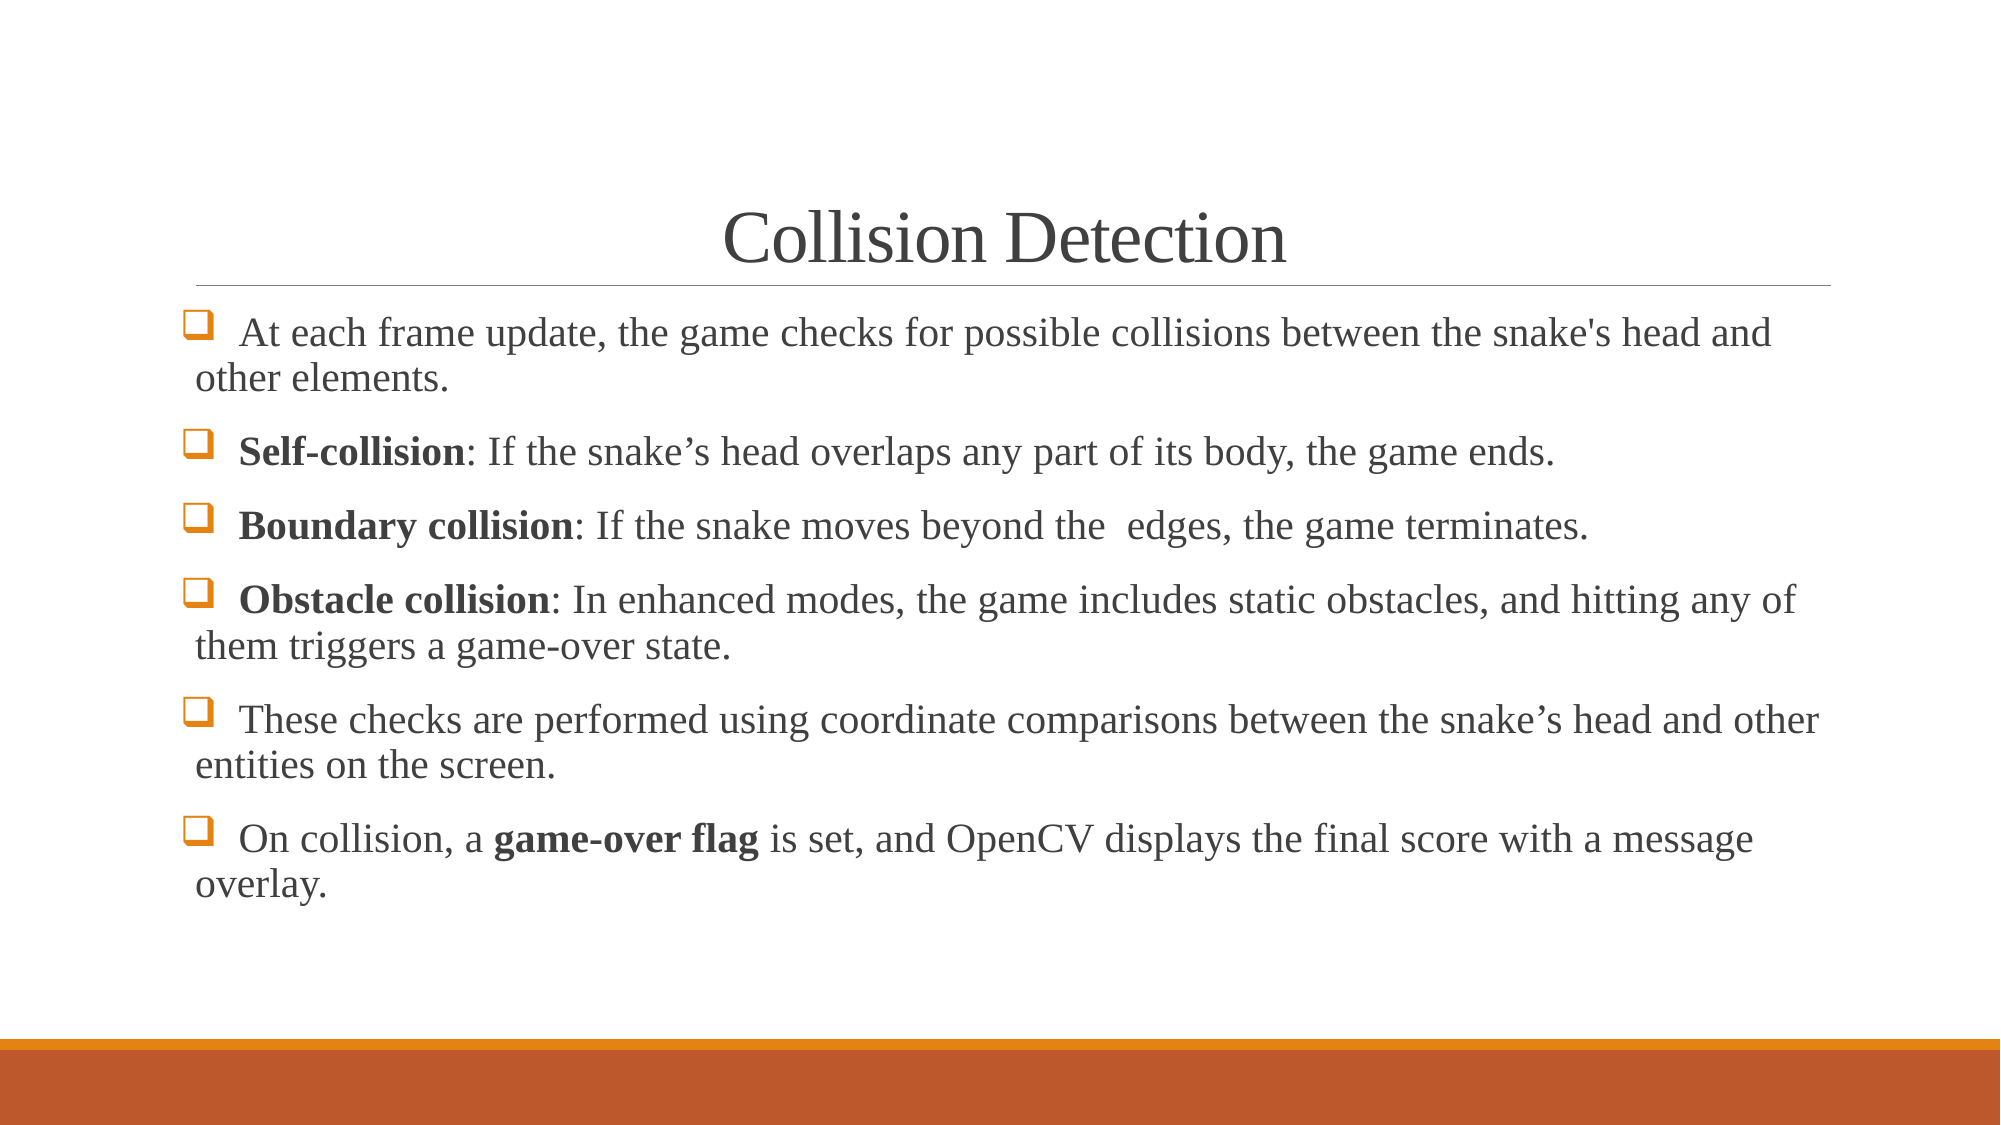

# Collision Detection
  At each frame update, the game checks for possible collisions between the snake's head and other elements.
  Self-collision: If the snake’s head overlaps any part of its body, the game ends.
  Boundary collision: If the snake moves beyond the  edges, the game terminates.
  Obstacle collision: In enhanced modes, the game includes static obstacles, and hitting any of them triggers a game-over state.
  These checks are performed using coordinate comparisons between the snake’s head and other entities on the screen.
  On collision, a game-over flag is set, and OpenCV displays the final score with a message overlay.